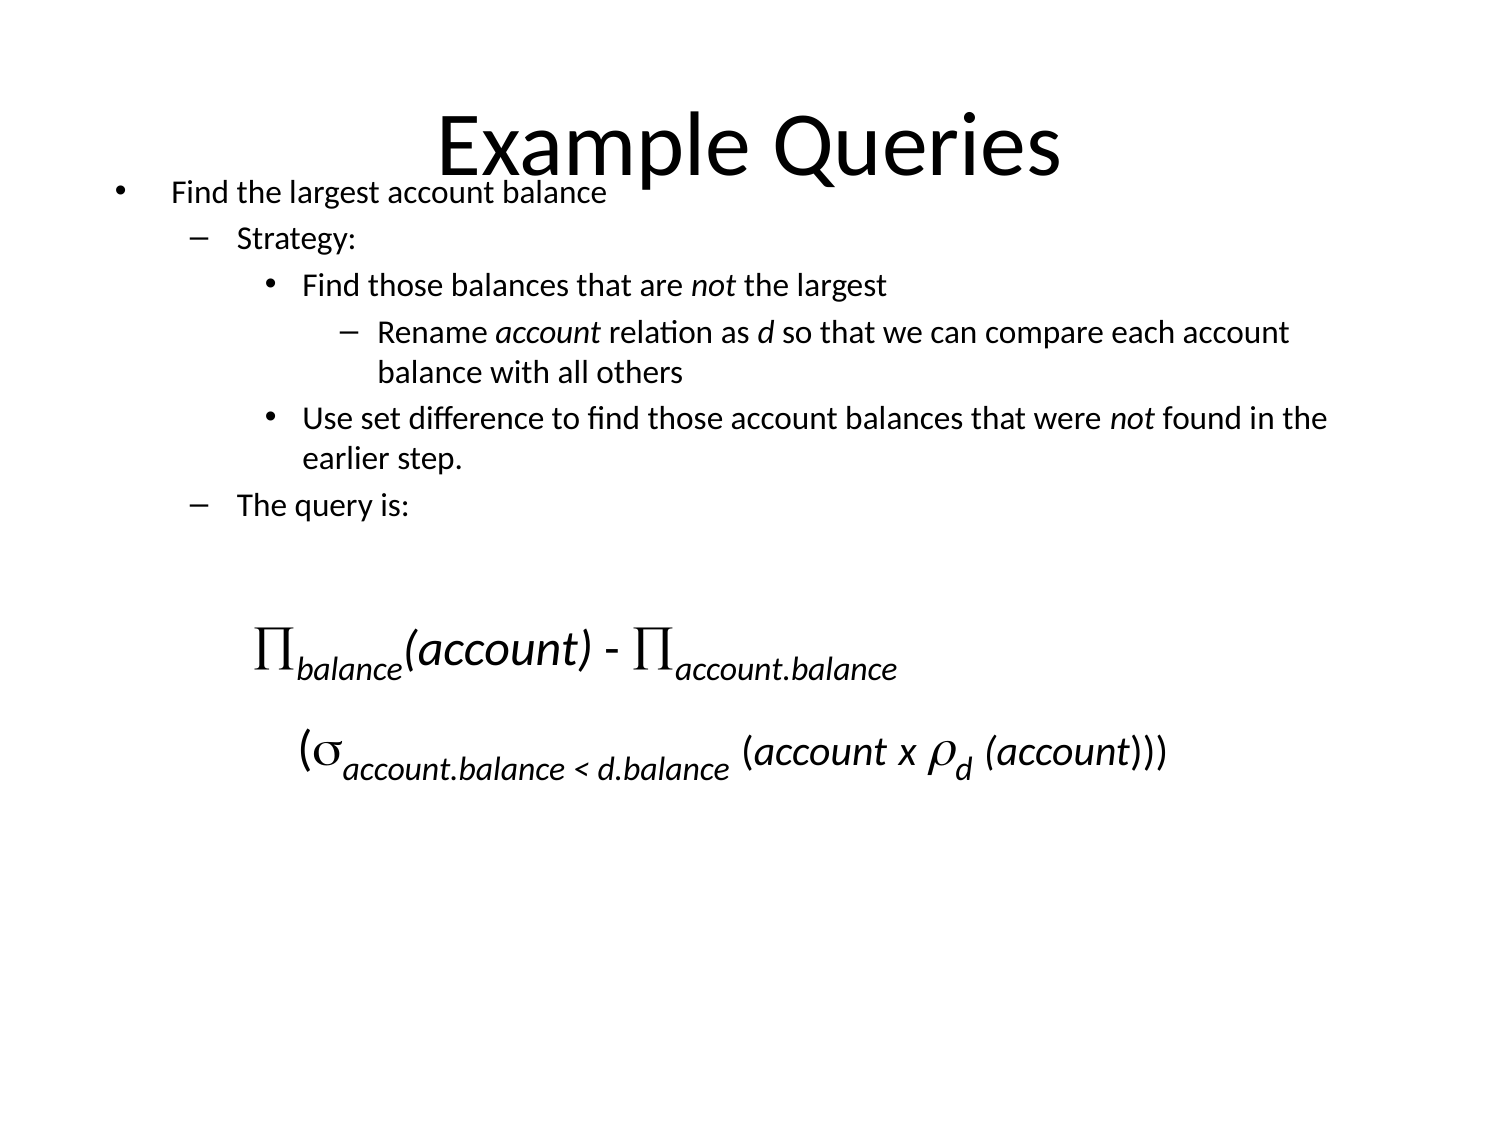

# Example Queries
Find the largest account balance
Strategy:
Find those balances that are not the largest
Rename account relation as d so that we can compare each account balance with all others
Use set difference to find those account balances that were not found in the earlier step.
The query is:

∏balance(account) - ∏account.balance
    (σaccount.balance < d.balance (account x ρd (account)))